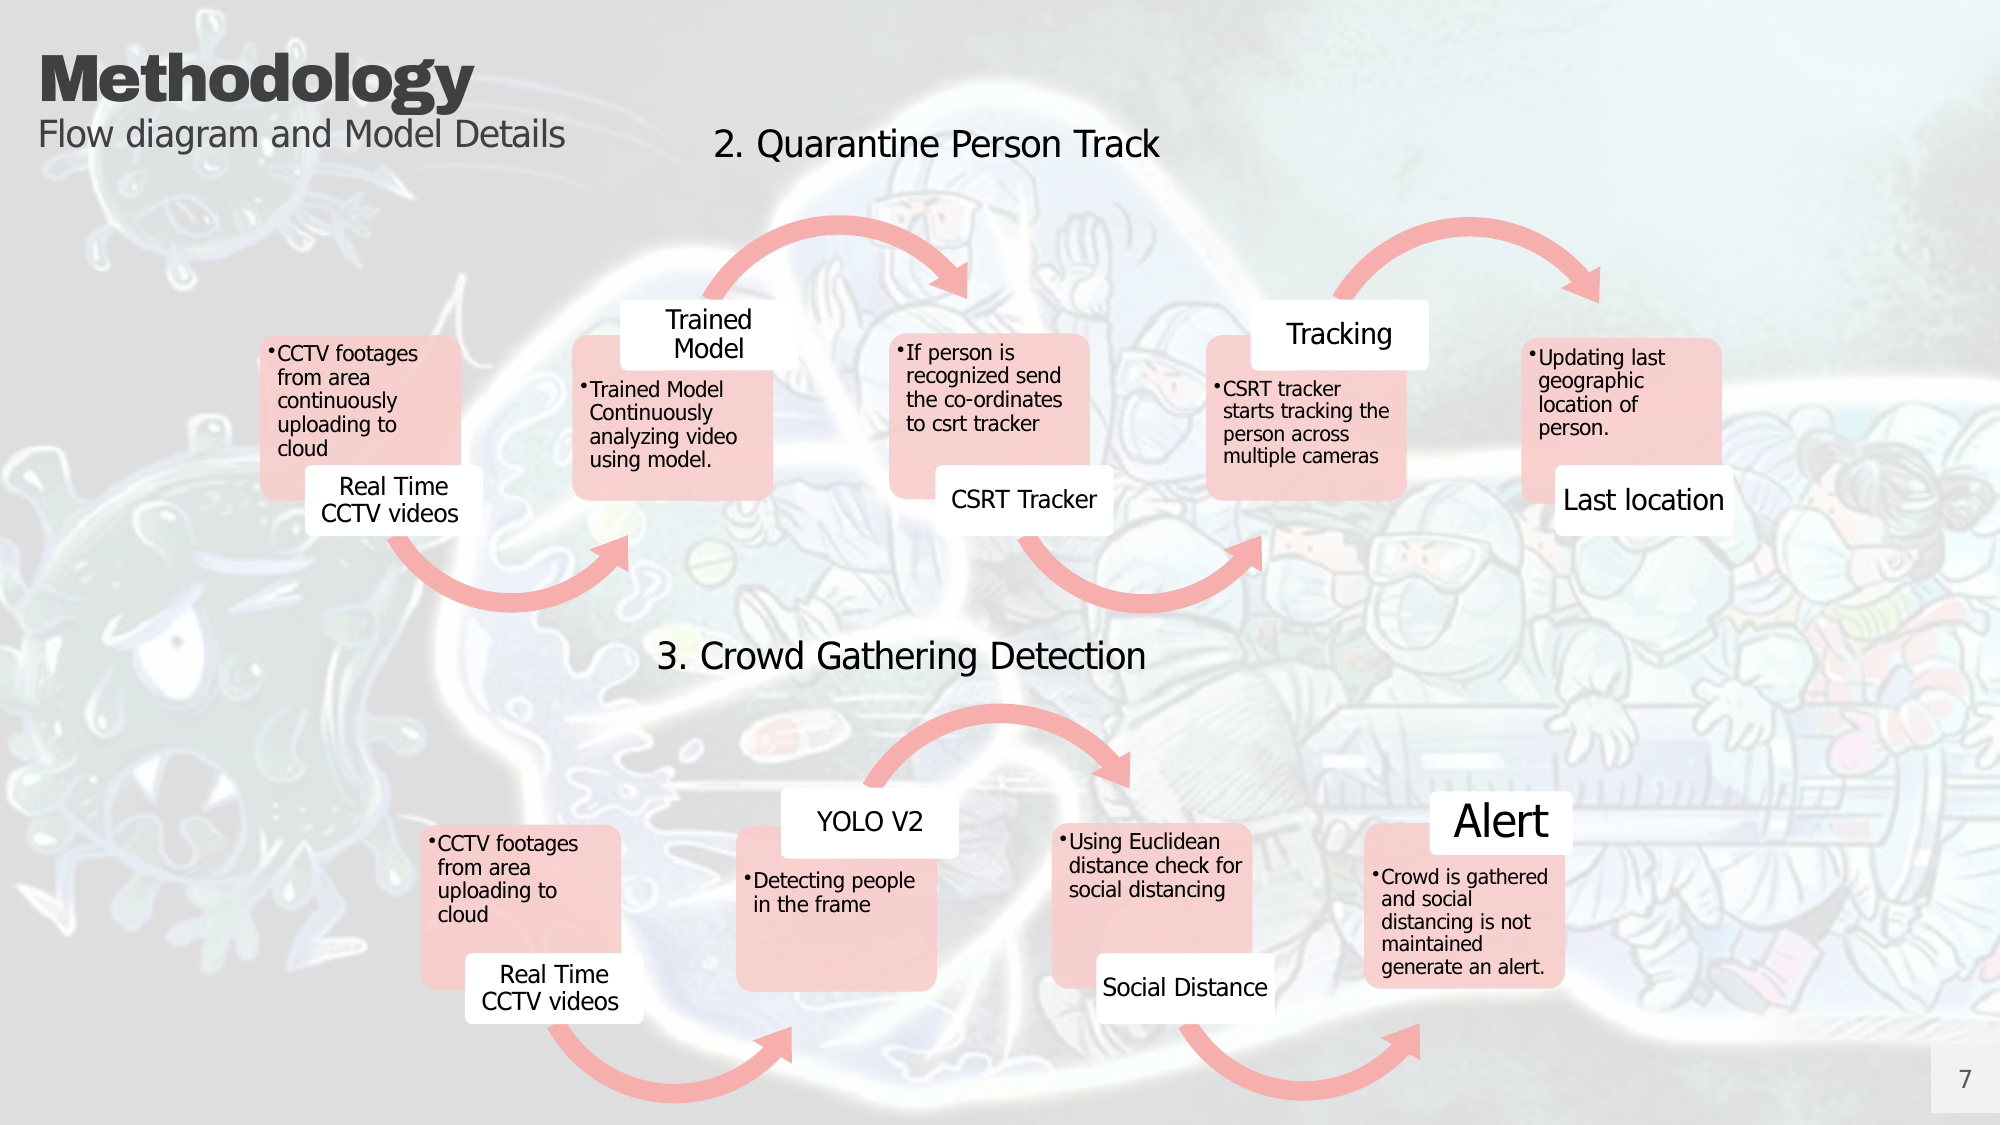

Methodology
Flow diagram and Model Details

2. Quarantine Person Track
CCTV footages from area continuously uploading to cloud
Real Time CCTV videos
Trained Model Continuously analyzing video using model.
Trained Model
If person is recognized send the co-ordinates to csrt tracker
CSRT Tracker
CSRT tracker starts tracking the person across multiple cameras
Tracking
Updating last geographic location of person.
Last location
3. Crowd Gathering Detection
CCTV footages from area uploading to cloud
Real Time CCTV videos
Detecting people in the frame
YOLO V2
Using Euclidean distance check for social distancing
Social Distance
Crowd is gathered and social distancing is not maintained generate an alert.
Alert
7